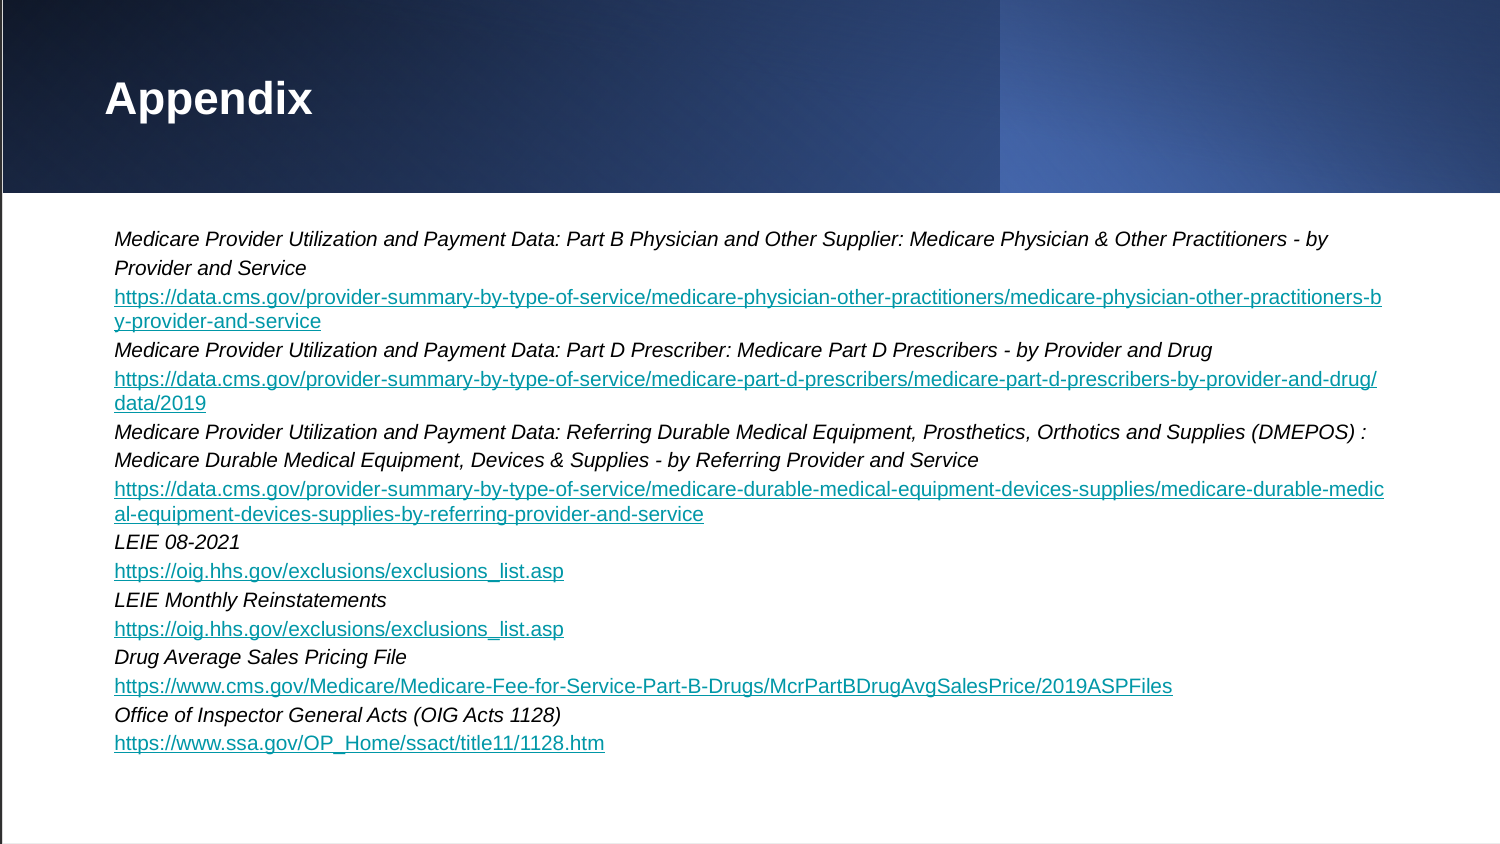

# Appendix
Medicare Provider Utilization and Payment Data: Part B Physician and Other Supplier: Medicare Physician & Other Practitioners - by Provider and Service
https://data.cms.gov/provider-summary-by-type-of-service/medicare-physician-other-practitioners/medicare-physician-other-practitioners-by-provider-and-service
Medicare Provider Utilization and Payment Data: Part D Prescriber: Medicare Part D Prescribers - by Provider and Drug
https://data.cms.gov/provider-summary-by-type-of-service/medicare-part-d-prescribers/medicare-part-d-prescribers-by-provider-and-drug/data/2019
Medicare Provider Utilization and Payment Data: Referring Durable Medical Equipment, Prosthetics, Orthotics and Supplies (DMEPOS) : Medicare Durable Medical Equipment, Devices & Supplies - by Referring Provider and Service
https://data.cms.gov/provider-summary-by-type-of-service/medicare-durable-medical-equipment-devices-supplies/medicare-durable-medical-equipment-devices-supplies-by-referring-provider-and-service
LEIE 08-2021
https://oig.hhs.gov/exclusions/exclusions_list.asp
LEIE Monthly Reinstatements
https://oig.hhs.gov/exclusions/exclusions_list.asp
Drug Average Sales Pricing File
https://www.cms.gov/Medicare/Medicare-Fee-for-Service-Part-B-Drugs/McrPartBDrugAvgSalesPrice/2019ASPFiles
Office of Inspector General Acts (OIG Acts 1128)
https://www.ssa.gov/OP_Home/ssact/title11/1128.htm